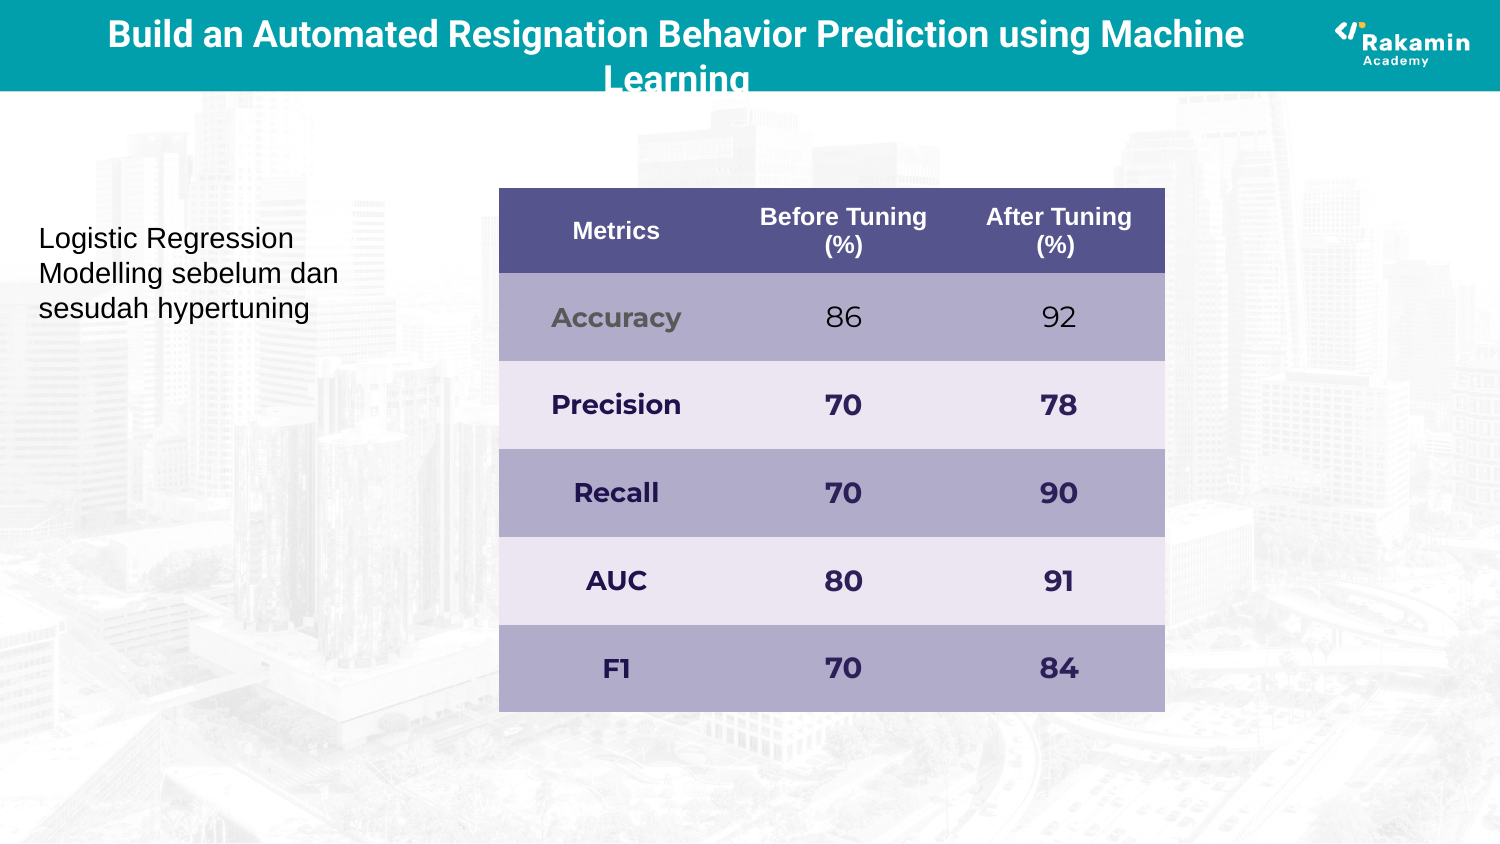

# Build an Automated Resignation Behavior Prediction using Machine Learning

| Metrics | Before Tuning (%) | After Tuning (%) |
| --- | --- | --- |
| Accuracy | 86 | 92 |
| Precision | 70 | 78 |
| Recall | 70 | 90 |
| AUC | 80 | 91 |
| F1 | 70 | 84 |
Logistic Regression Modelling sebelum dan sesudah hypertuning